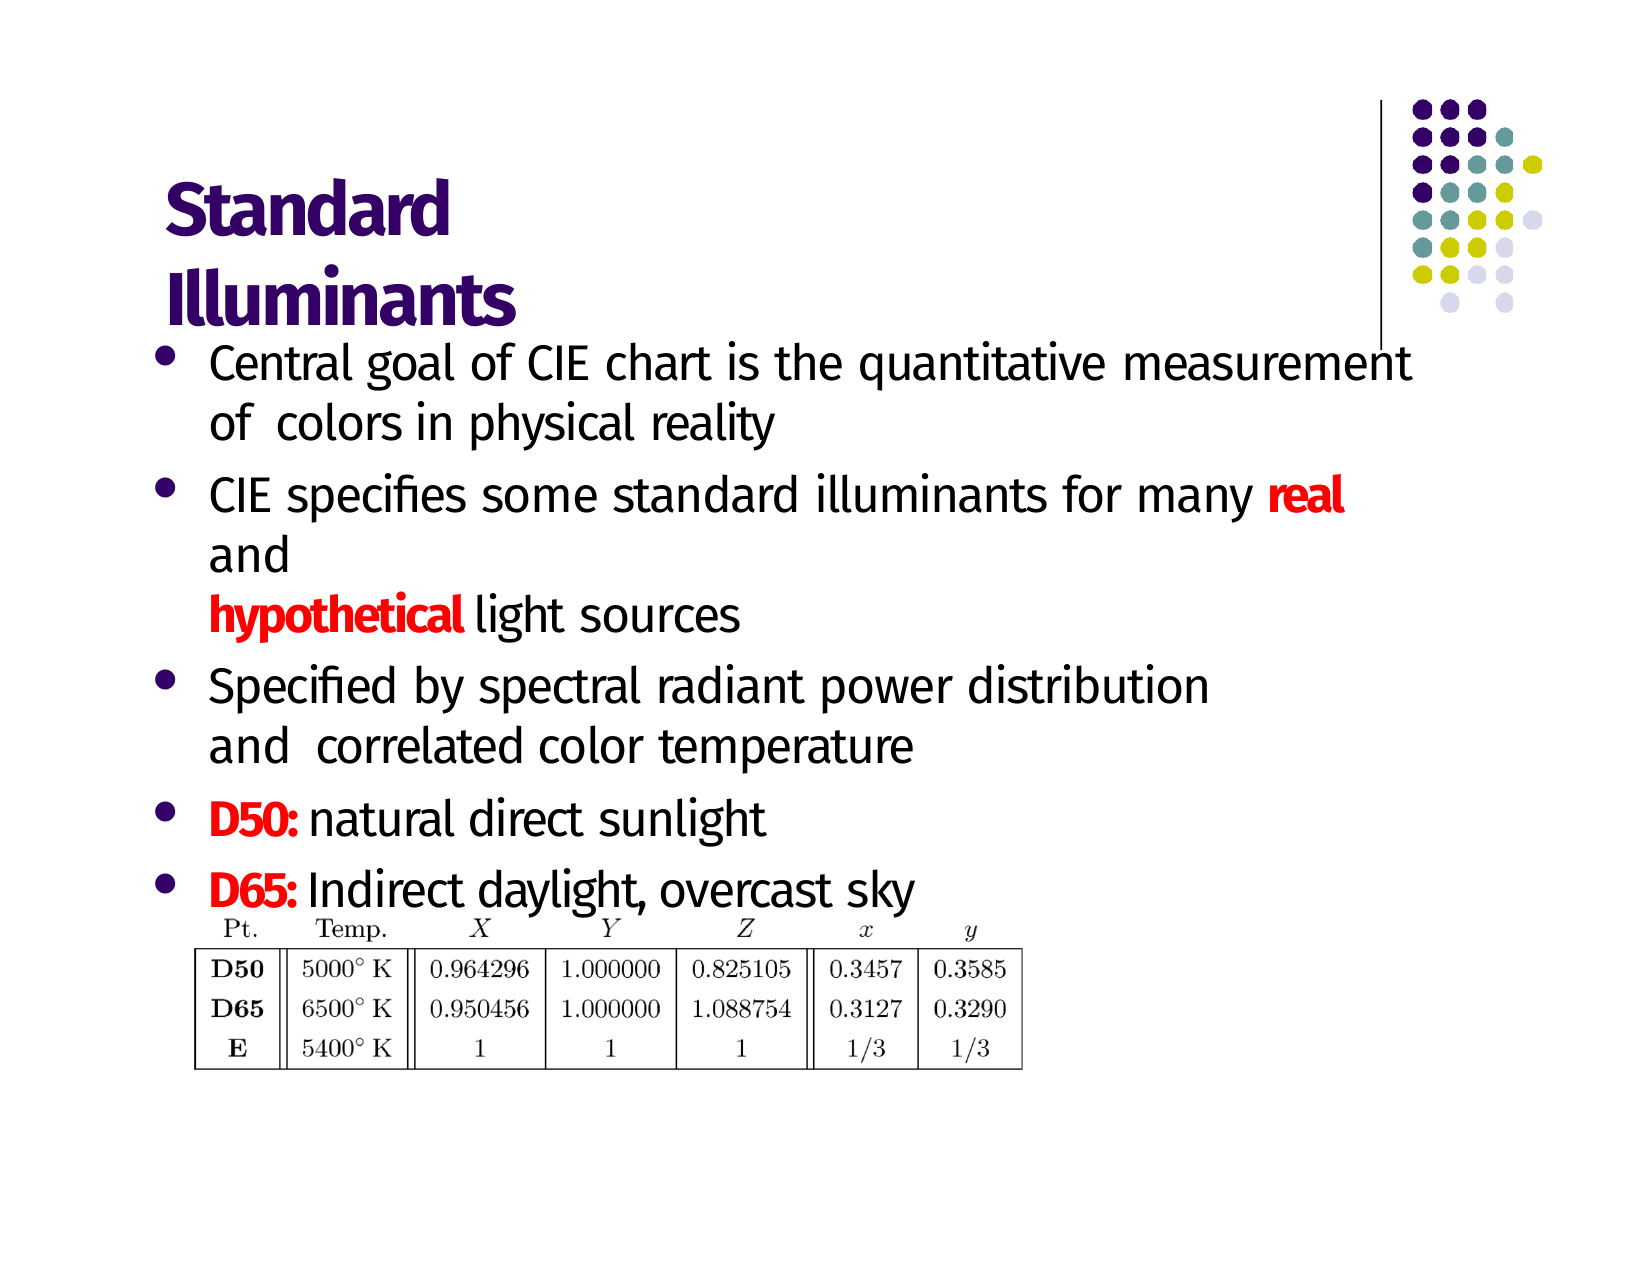

# Standard Illuminants
Central goal of CIE chart is the quantitative measurement of  colors in physical reality
CIE specifies some standard illuminants for many real and
hypothetical light sources
Specified by spectral radiant power distribution and  correlated color temperature
D50: natural direct sunlight
D65: Indirect daylight, overcast sky